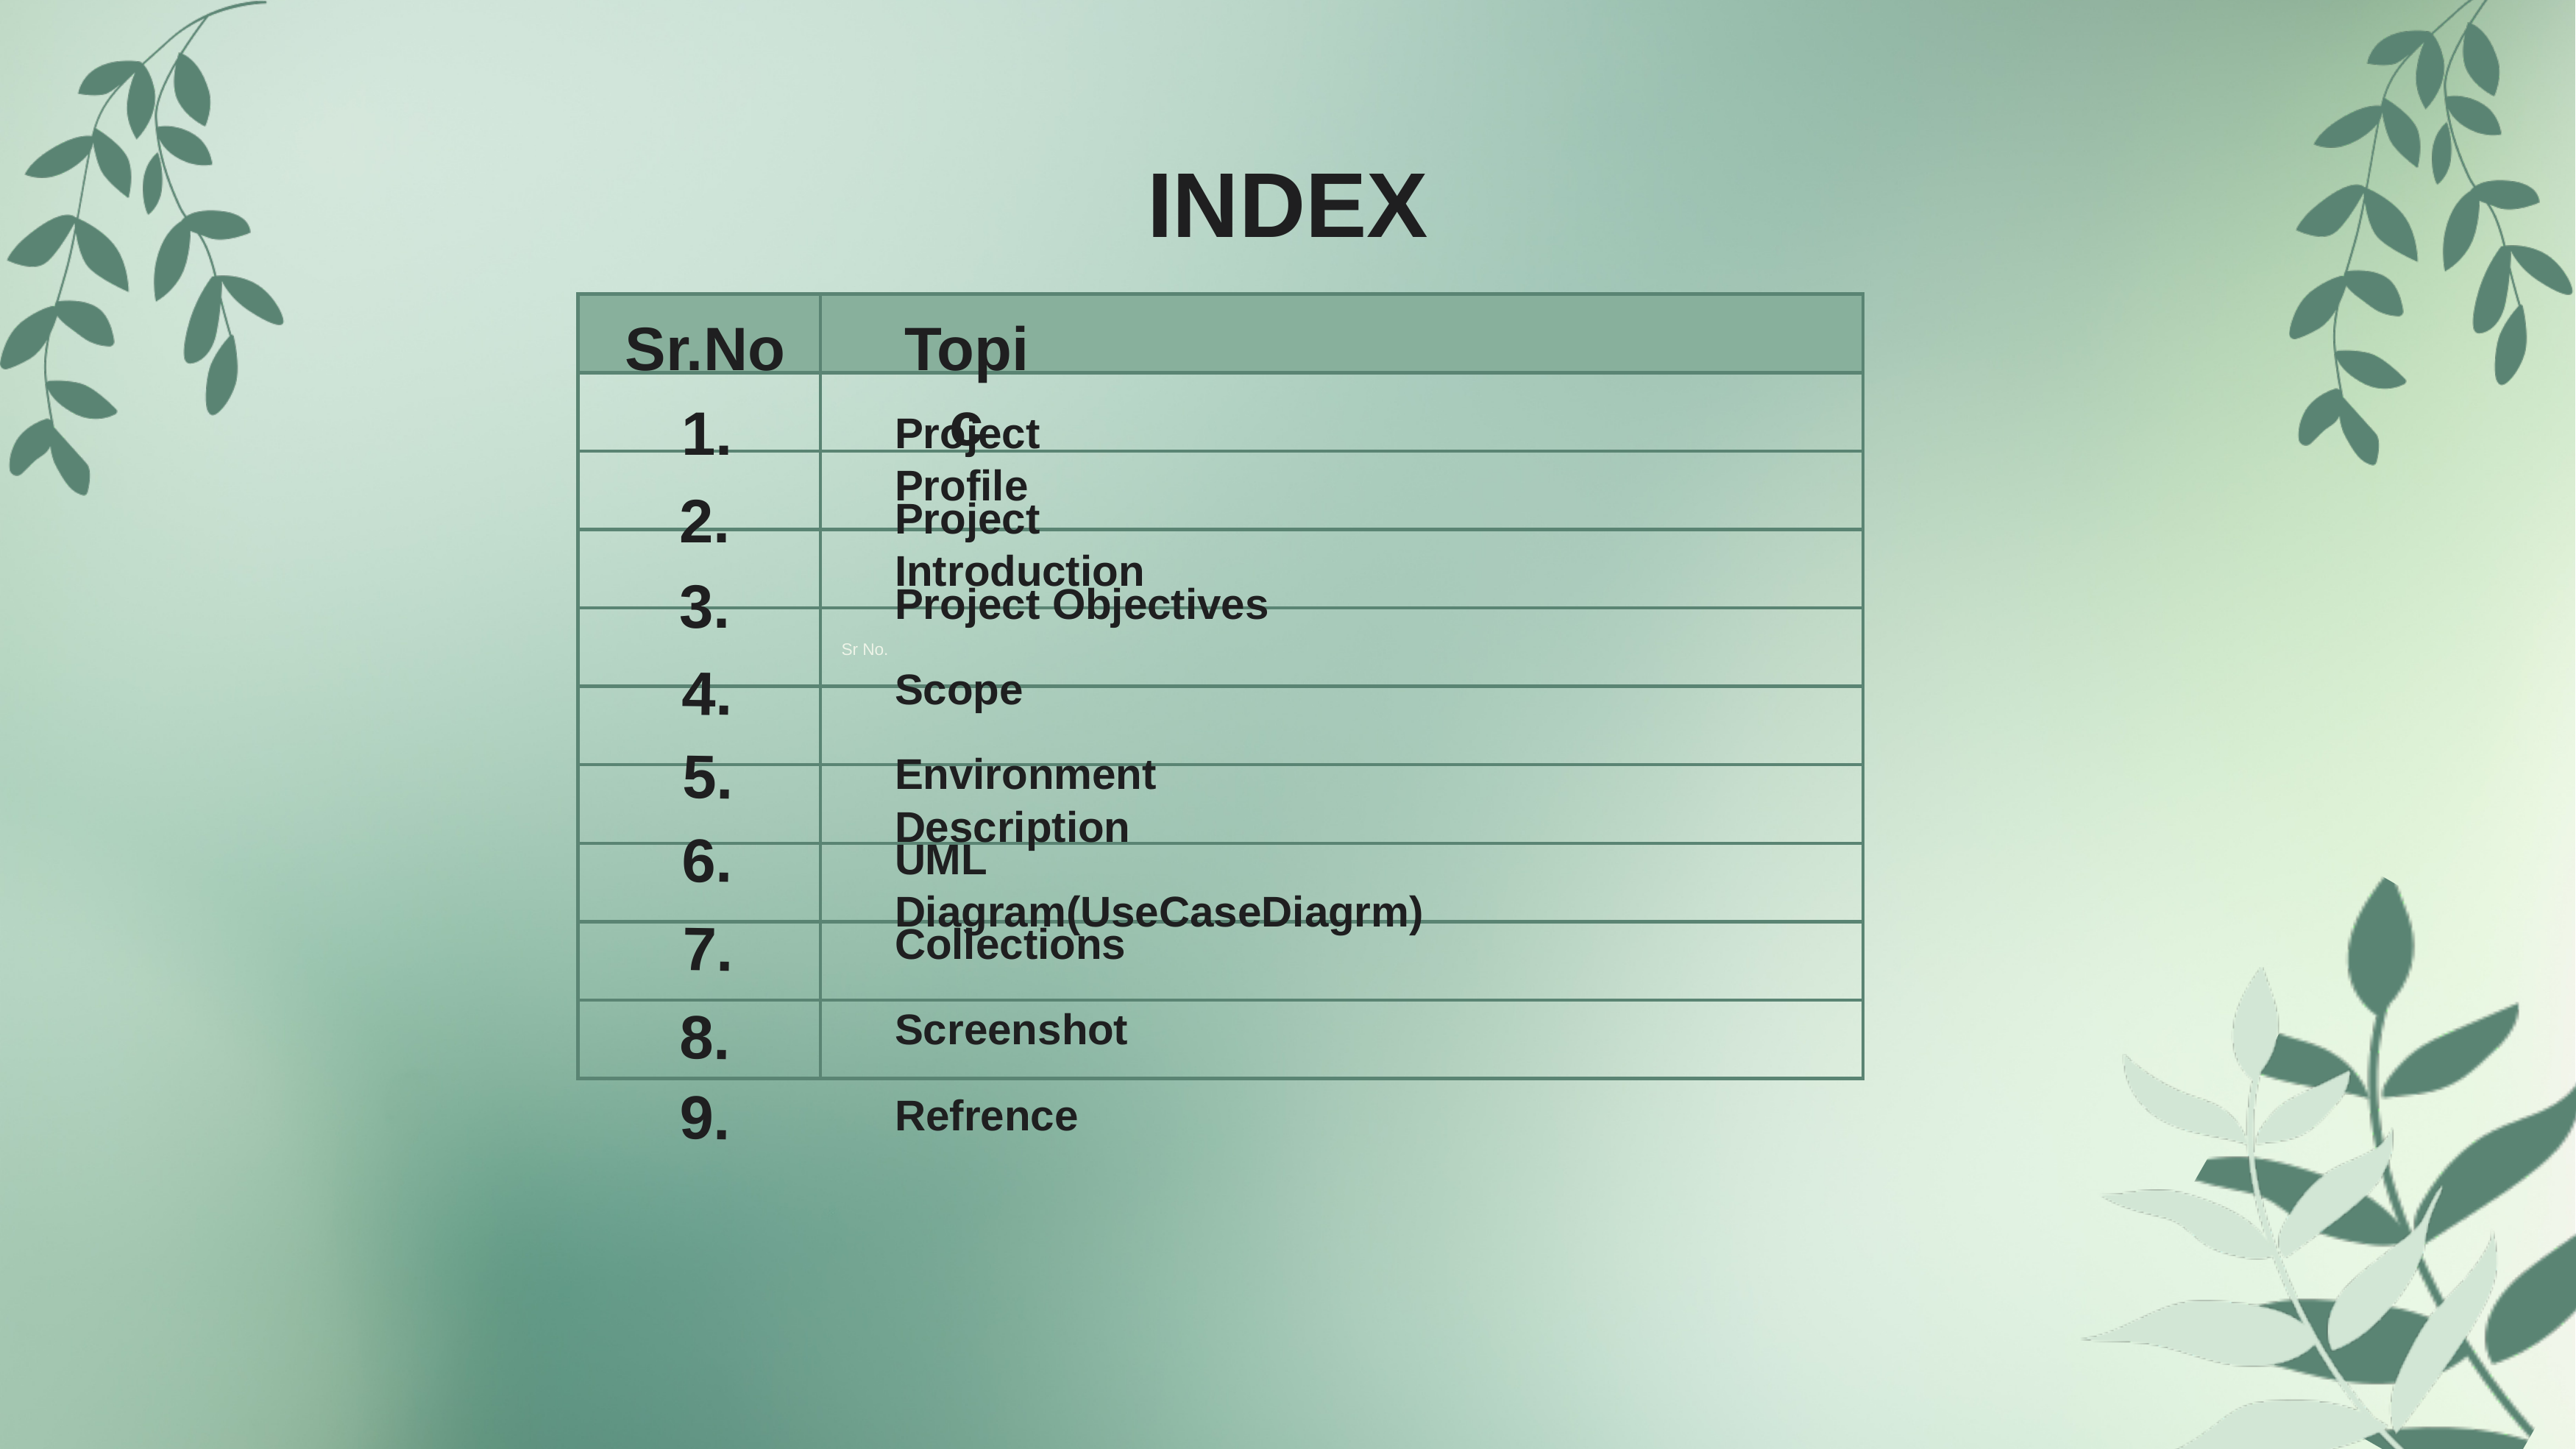

INDEX
|  |  |
| --- | --- |
|  |  |
|  |  |
|  |  |
|  | Sr No. |
|  |  |
|  |  |
|  |  |
|  |  |
|  |  |
Sr.No
Topic
1.
Project Profile
2.
Project Introduction
3.
Project Objectives
4.
Scope
5.
Environment Description
6.
UML Diagram(UseCaseDiagrm)
7.
Collections

8.
Screenshot
9.
Refrence